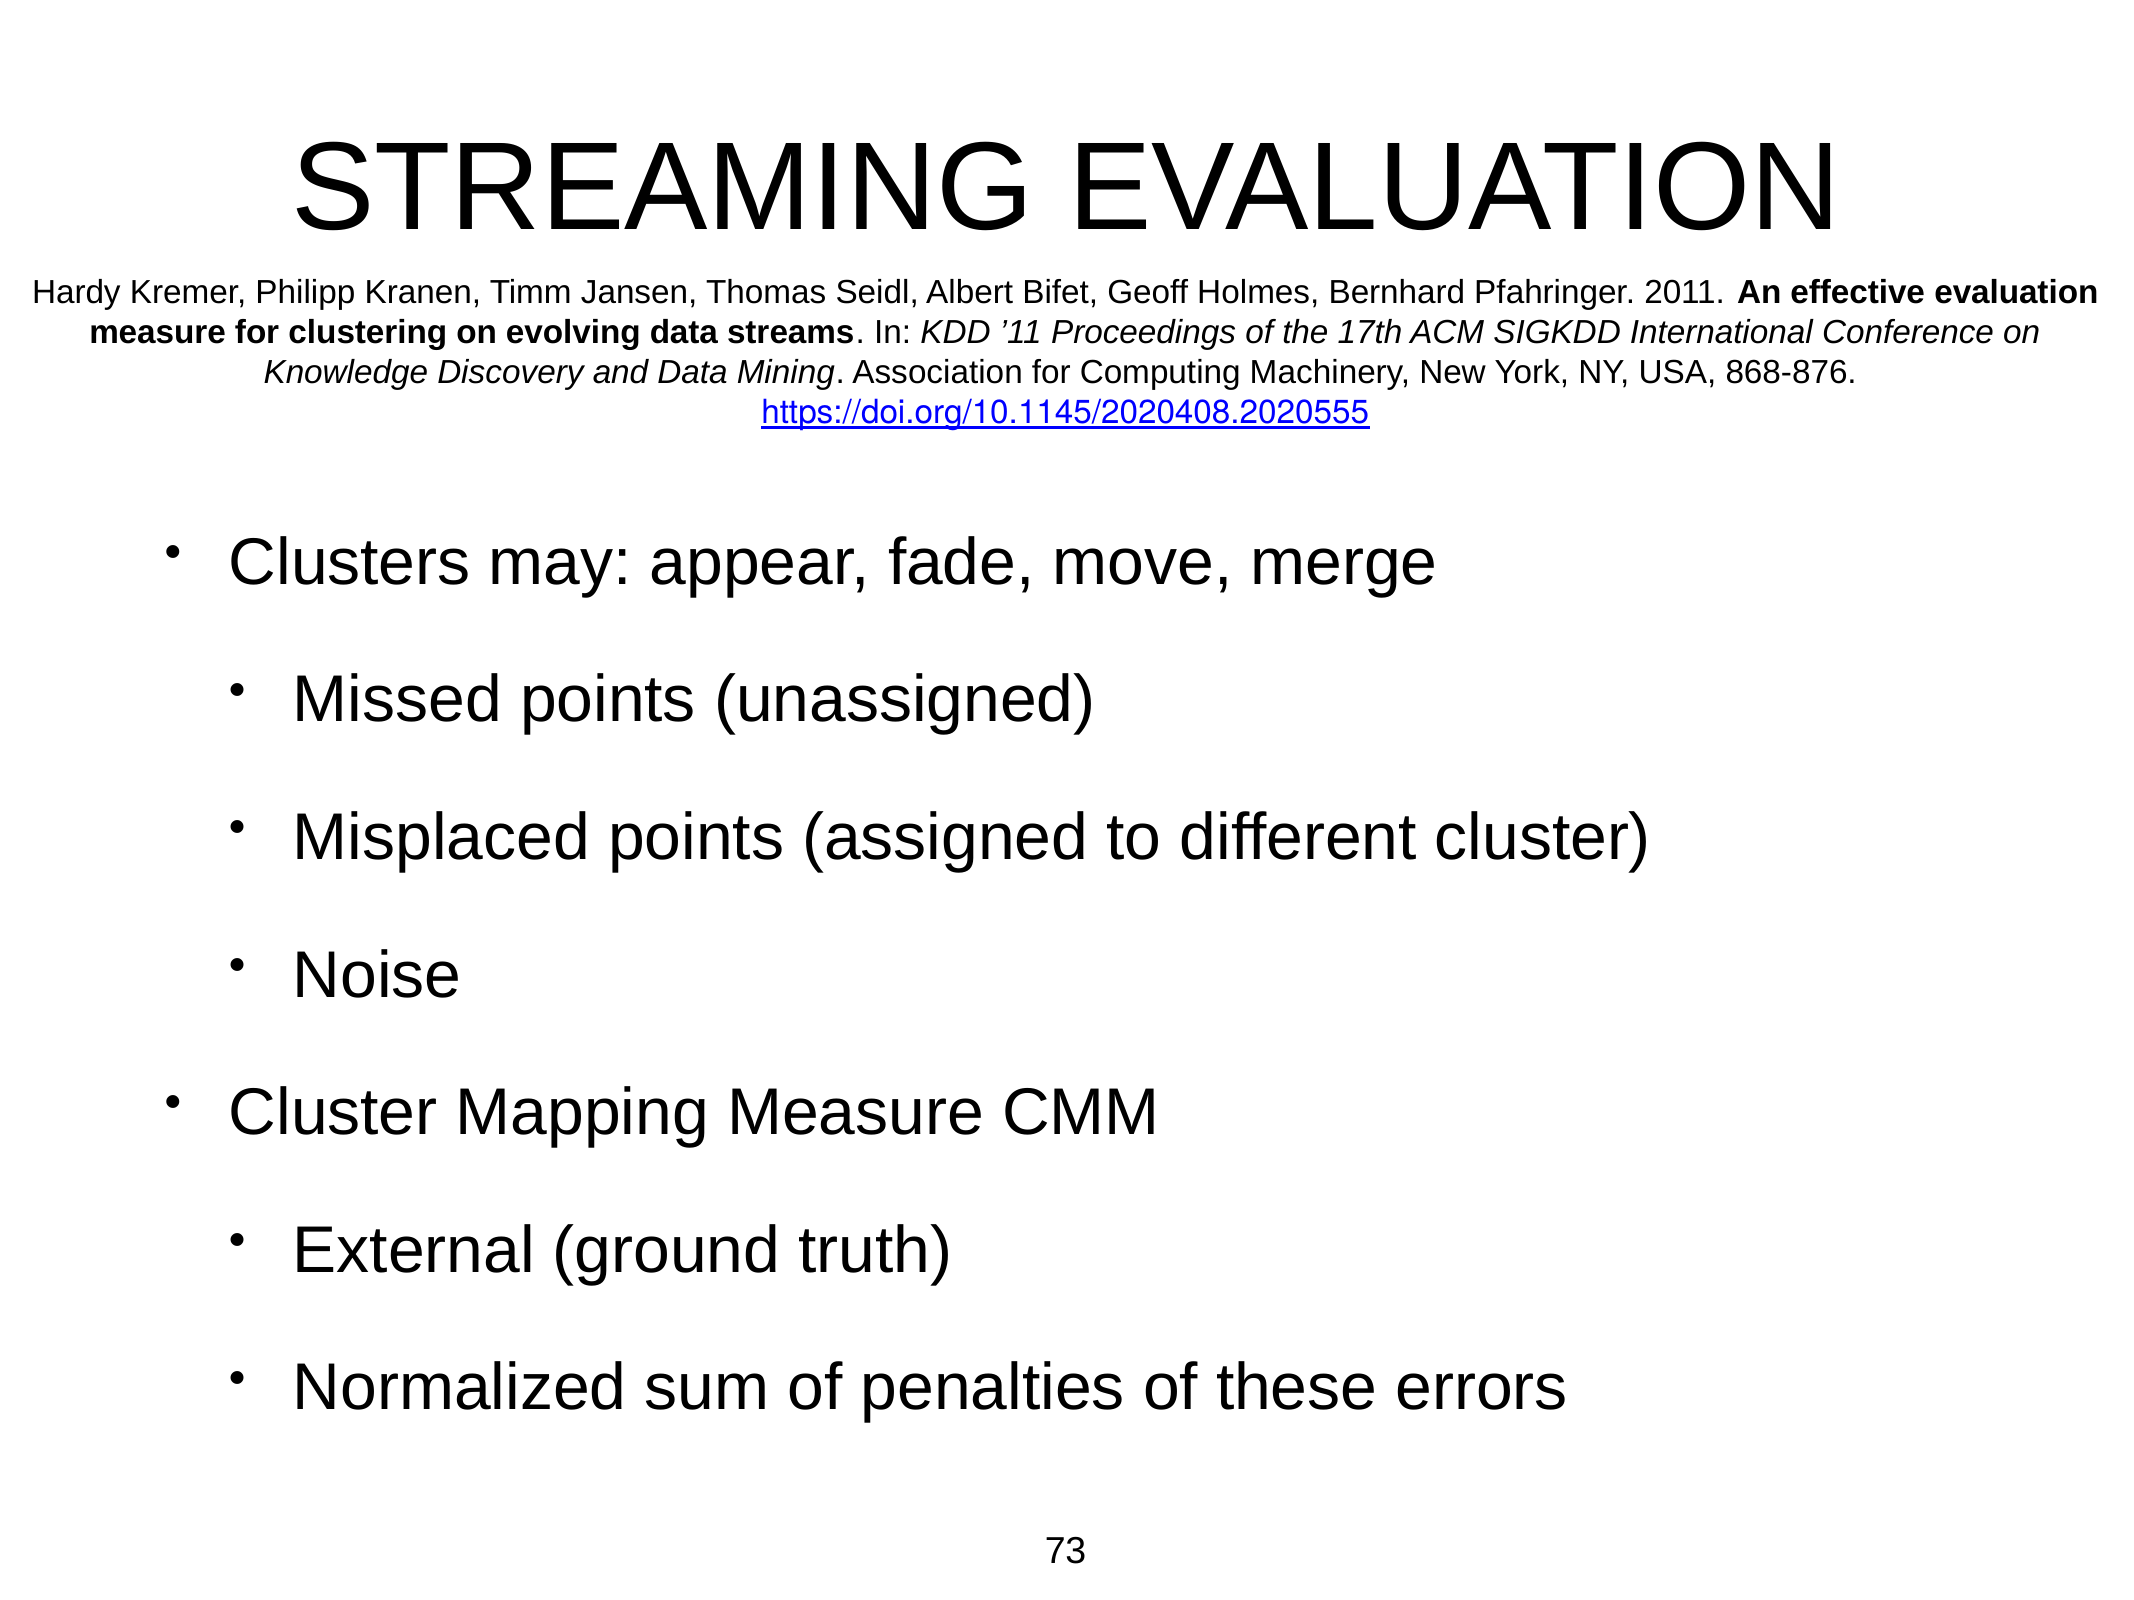

# STREAMING EVALUATION
Hardy Kremer, Philipp Kranen, Timm Jansen, Thomas Seidl, Albert Bifet, Geoff Holmes, Bernhard Pfahringer. 2011. An effective evaluation measure for clustering on evolving data streams. In: KDD ’11 Proceedings of the 17th ACM SIGKDD International Conference on Knowledge Discovery and Data Mining. Association for Computing Machinery, New York, NY, USA, 868-876. https://doi.org/10.1145/2020408.2020555
Clusters may: appear, fade, move, merge
Missed points (unassigned)
Misplaced points (assigned to different cluster)
Noise
Cluster Mapping Measure CMM
External (ground truth)
Normalized sum of penalties of these errors
73